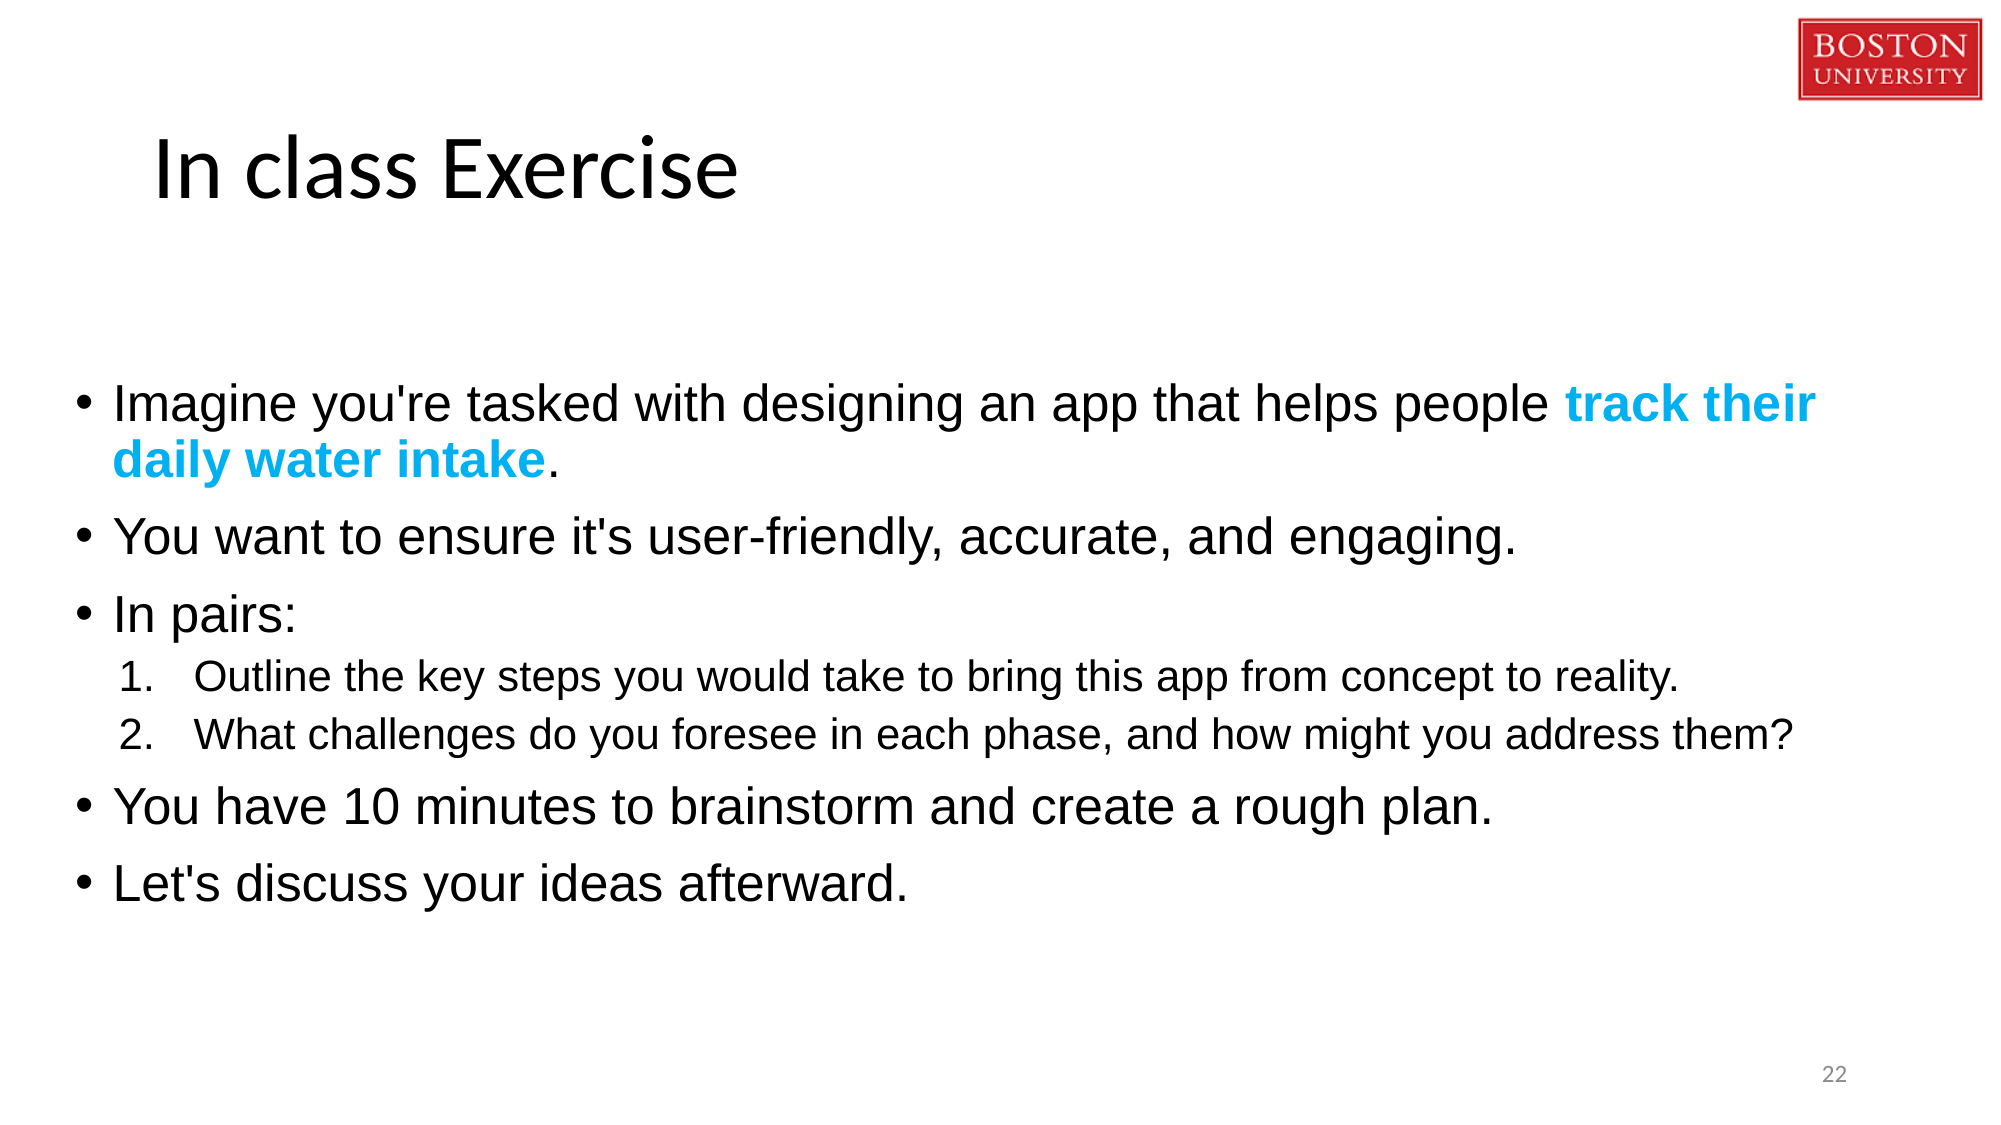

# In class Exercise
Imagine you're tasked with designing an app that helps people track their daily water intake.
You want to ensure it's user-friendly, accurate, and engaging.
In pairs:
Outline the key steps you would take to bring this app from concept to reality.
What challenges do you foresee in each phase, and how might you address them?
You have 10 minutes to brainstorm and create a rough plan.
Let's discuss your ideas afterward.
22